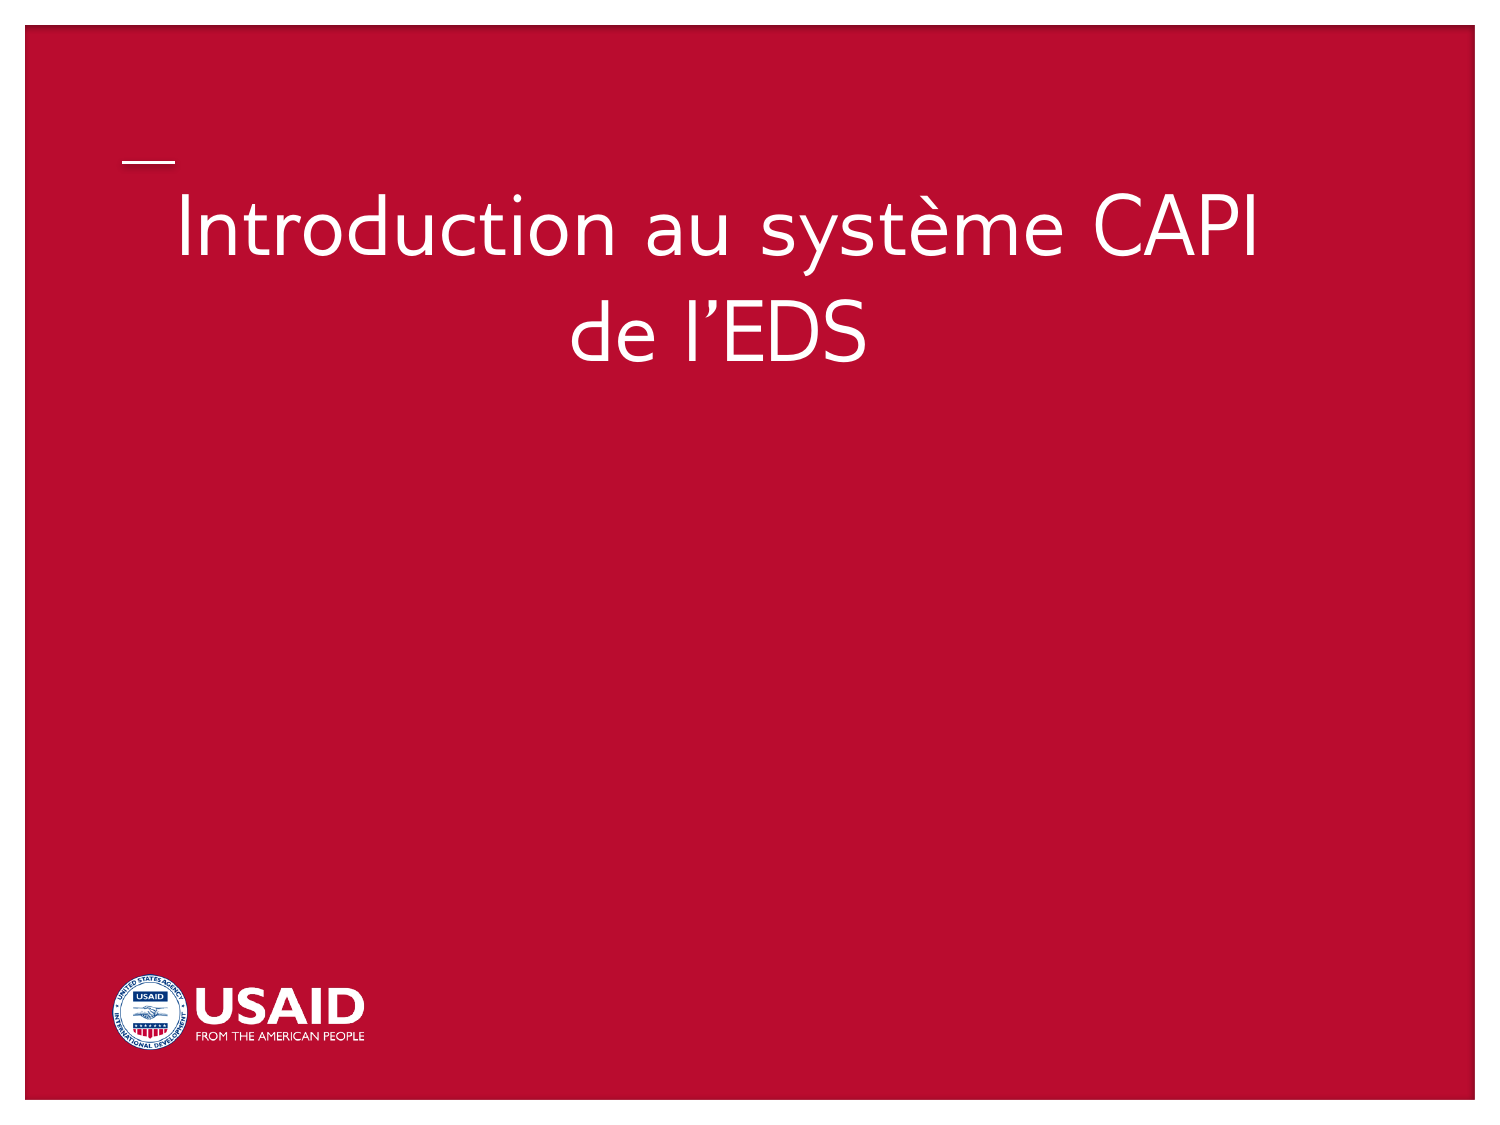

# Introduction au système CAPI de l’EDS